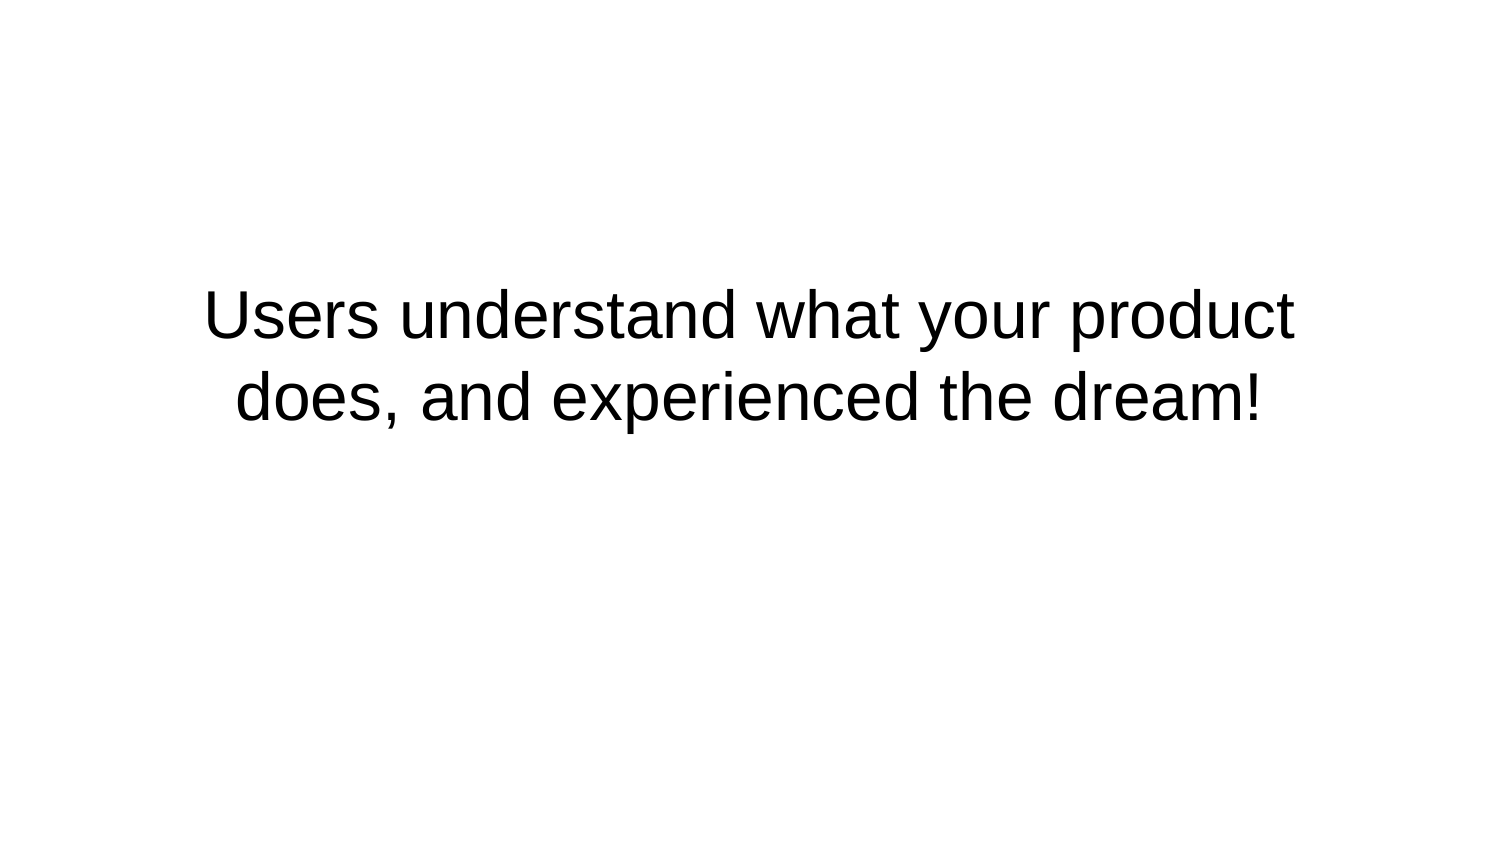

# Users understand what your product does, and experienced the dream!